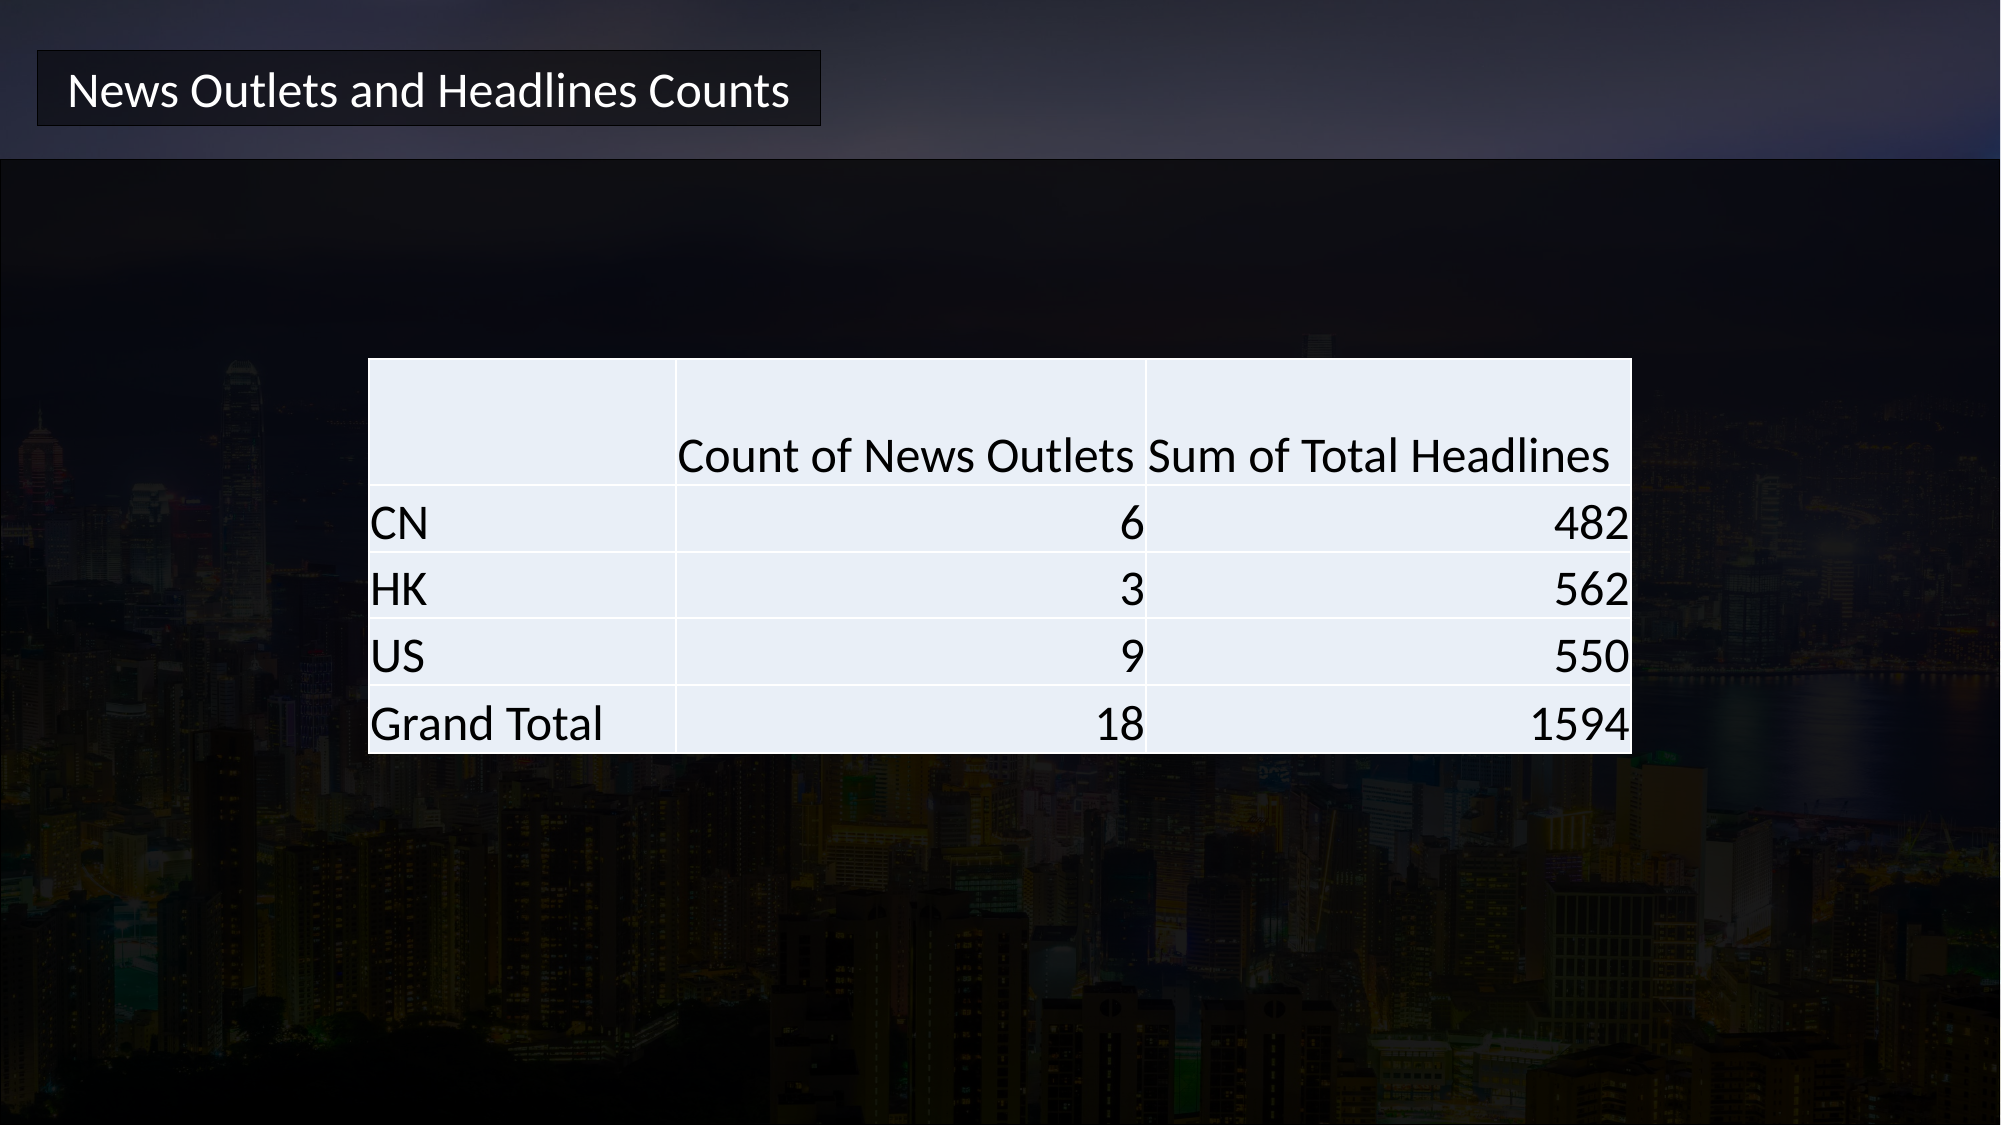

News Outlets and Headlines Counts
|  | Count of News Outlets | Sum of Total Headlines |
| --- | --- | --- |
| CN | 6 | 482 |
| HK | 3 | 562 |
| US | 9 | 550 |
| Grand Total | 18 | 1594 |